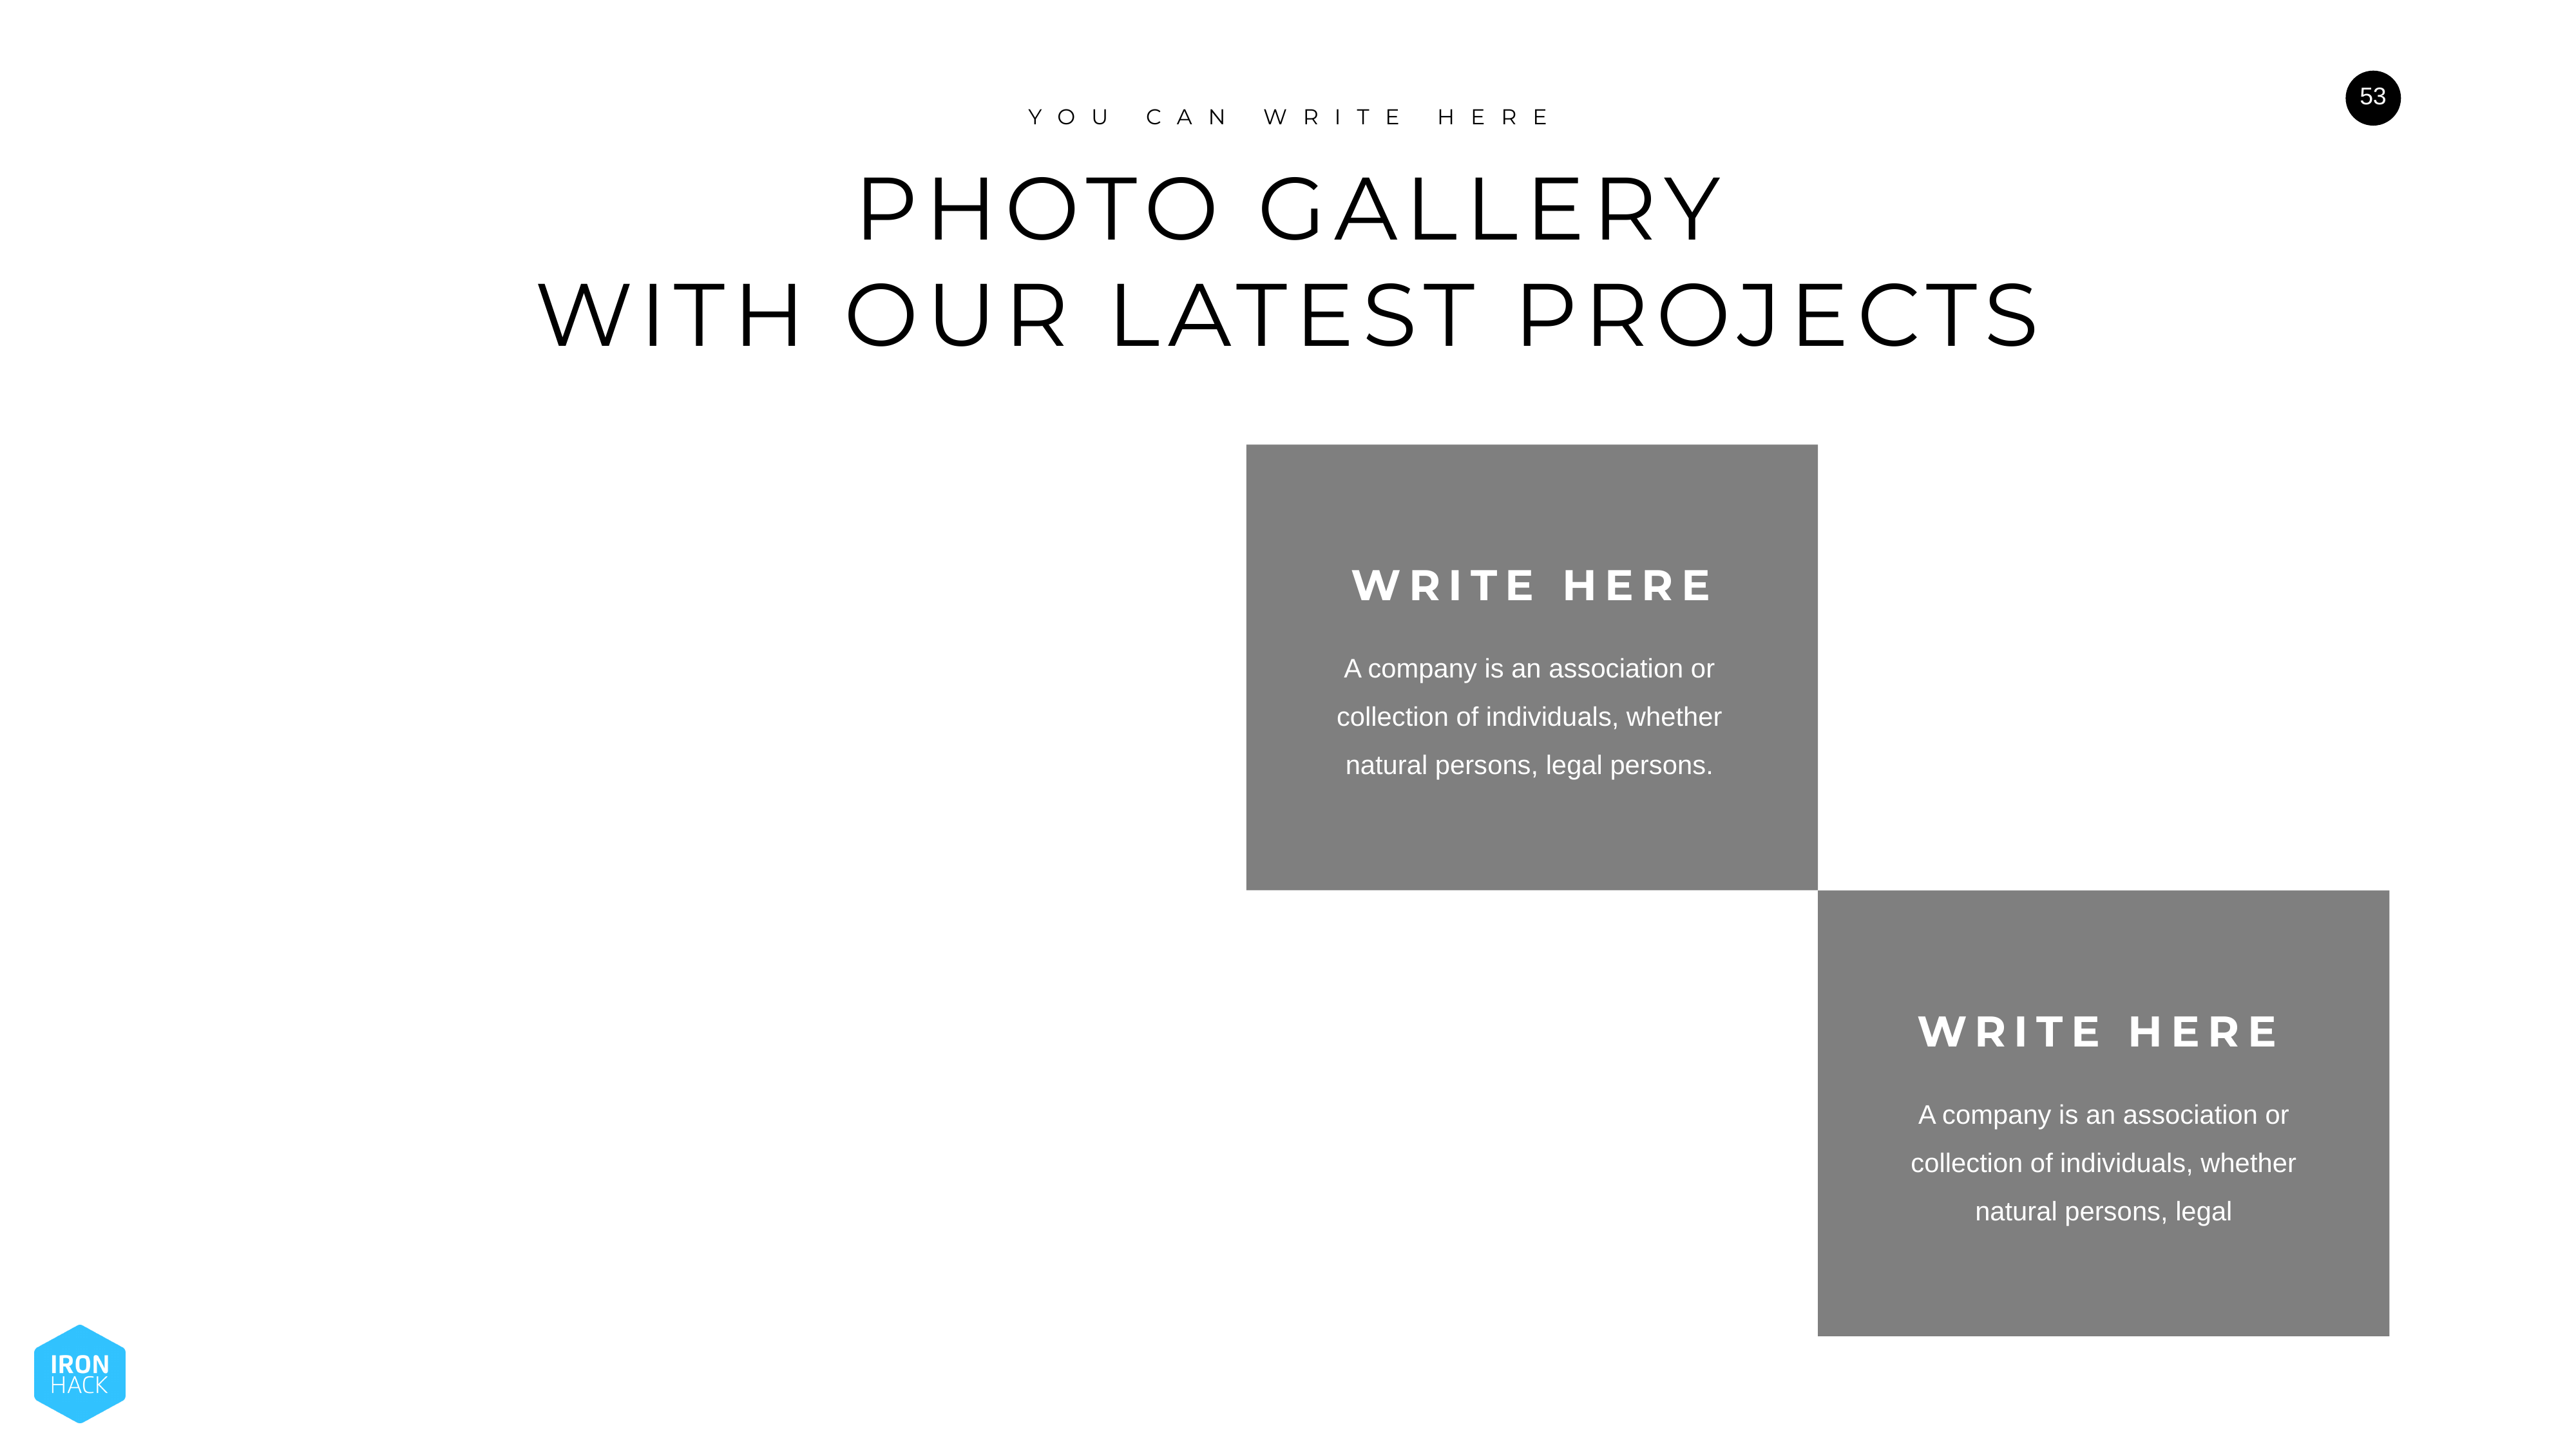

YOU CAN WRITE HERE
PHOTO GALLERY
WITH OUR LATEST PROJECTS

WRITE HERE
A company is an association or collection of individuals, whether natural persons, legal persons.

WRITE HERE
A company is an association or collection of individuals, whether natural persons, legal